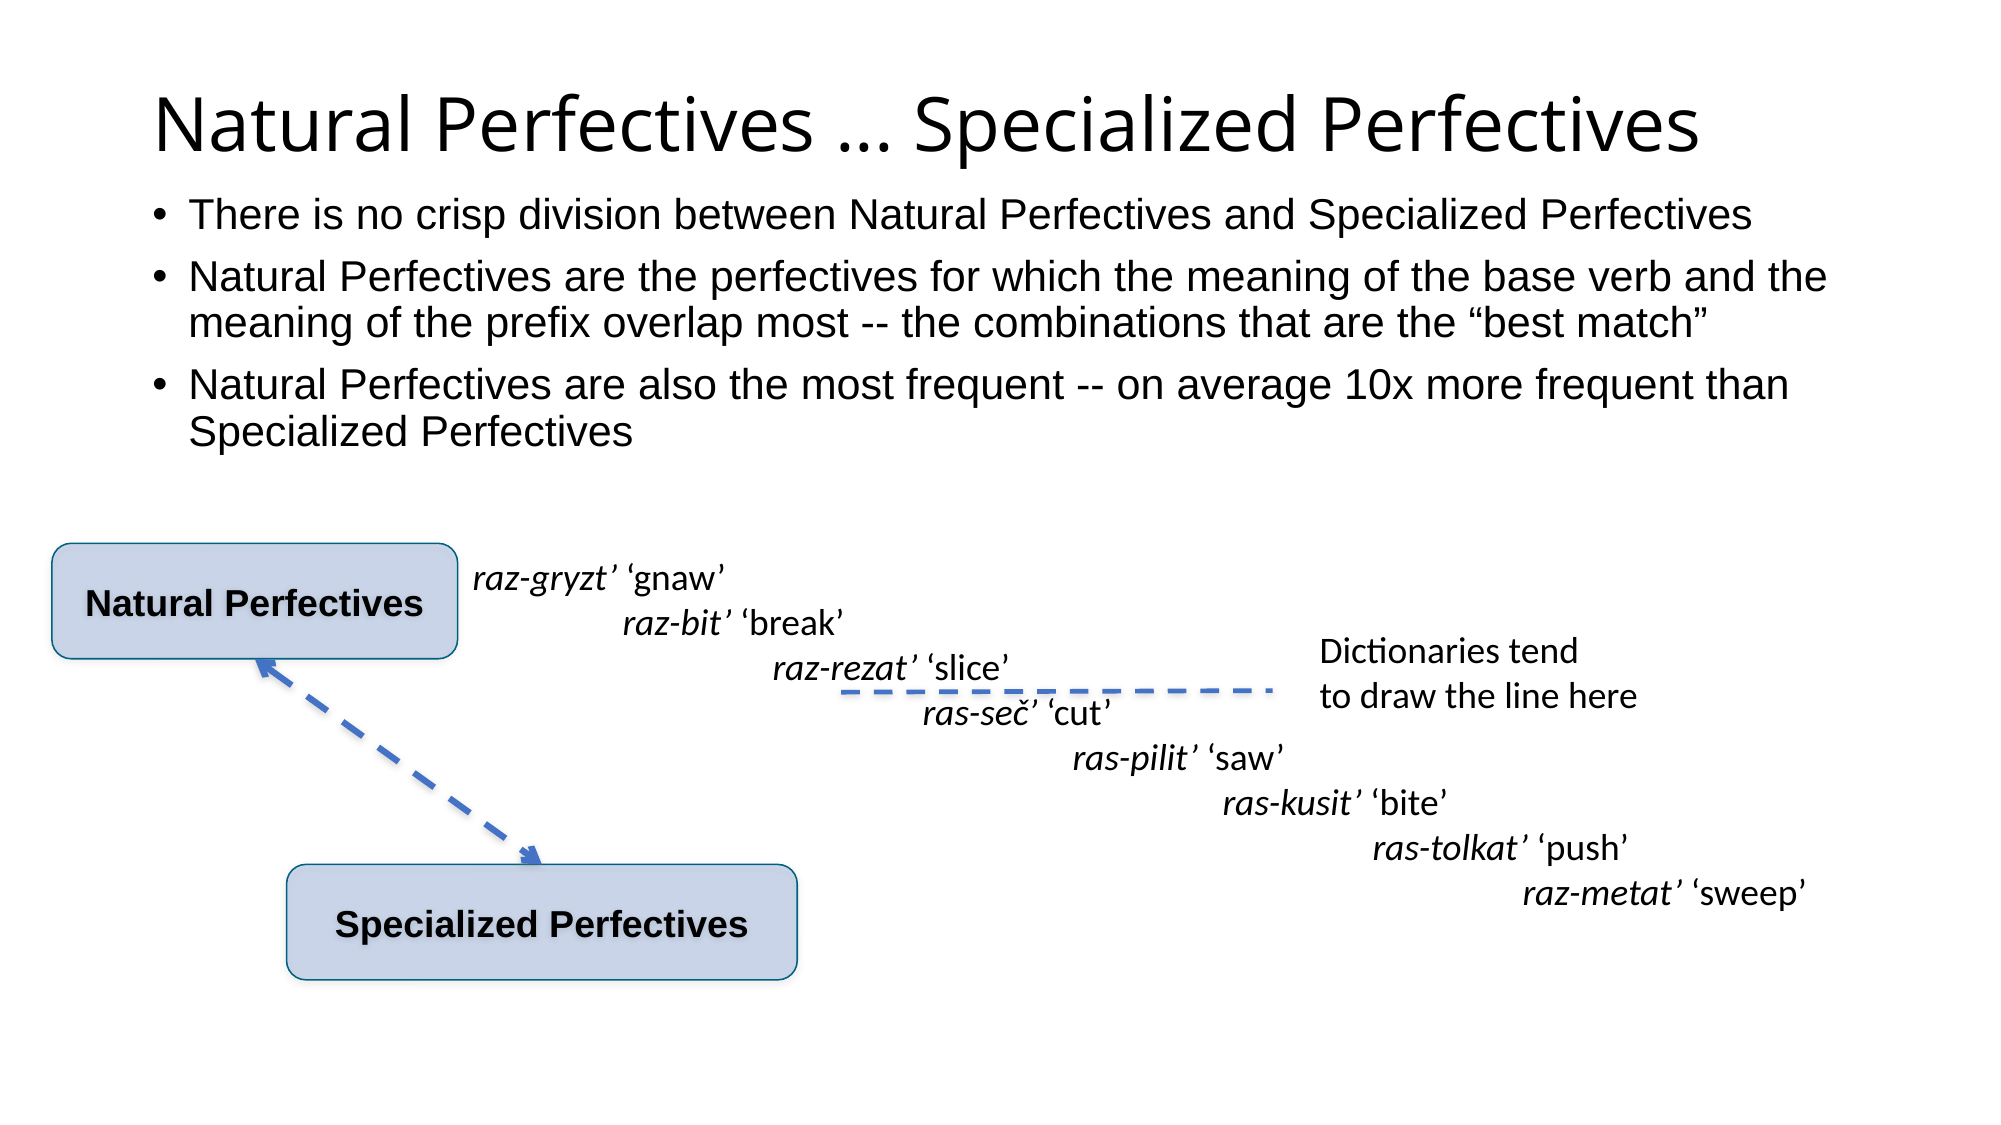

# Natural Perfectives ... Specialized Perfectives
There is no crisp division between Natural Perfectives and Specialized Perfectives
Natural Perfectives are the perfectives for which the meaning of the base verb and the meaning of the prefix overlap most -- the combinations that are the “best match”
Natural Perfectives are also the most frequent -- on average 10x more frequent than Specialized Perfectives
Natural Perfectives
raz-gryzt’ ‘gnaw’
	raz-bit’ ‘break’
		raz-rezat’ ‘slice’
			ras-seč’ ‘cut’
				ras-pilit’ ‘saw’
					ras-kusit’ ‘bite’
						ras-tolkat’ ‘push’
							raz-metat’ ‘sweep’
Dictionaries tend
to draw the line here
Specialized Perfectives